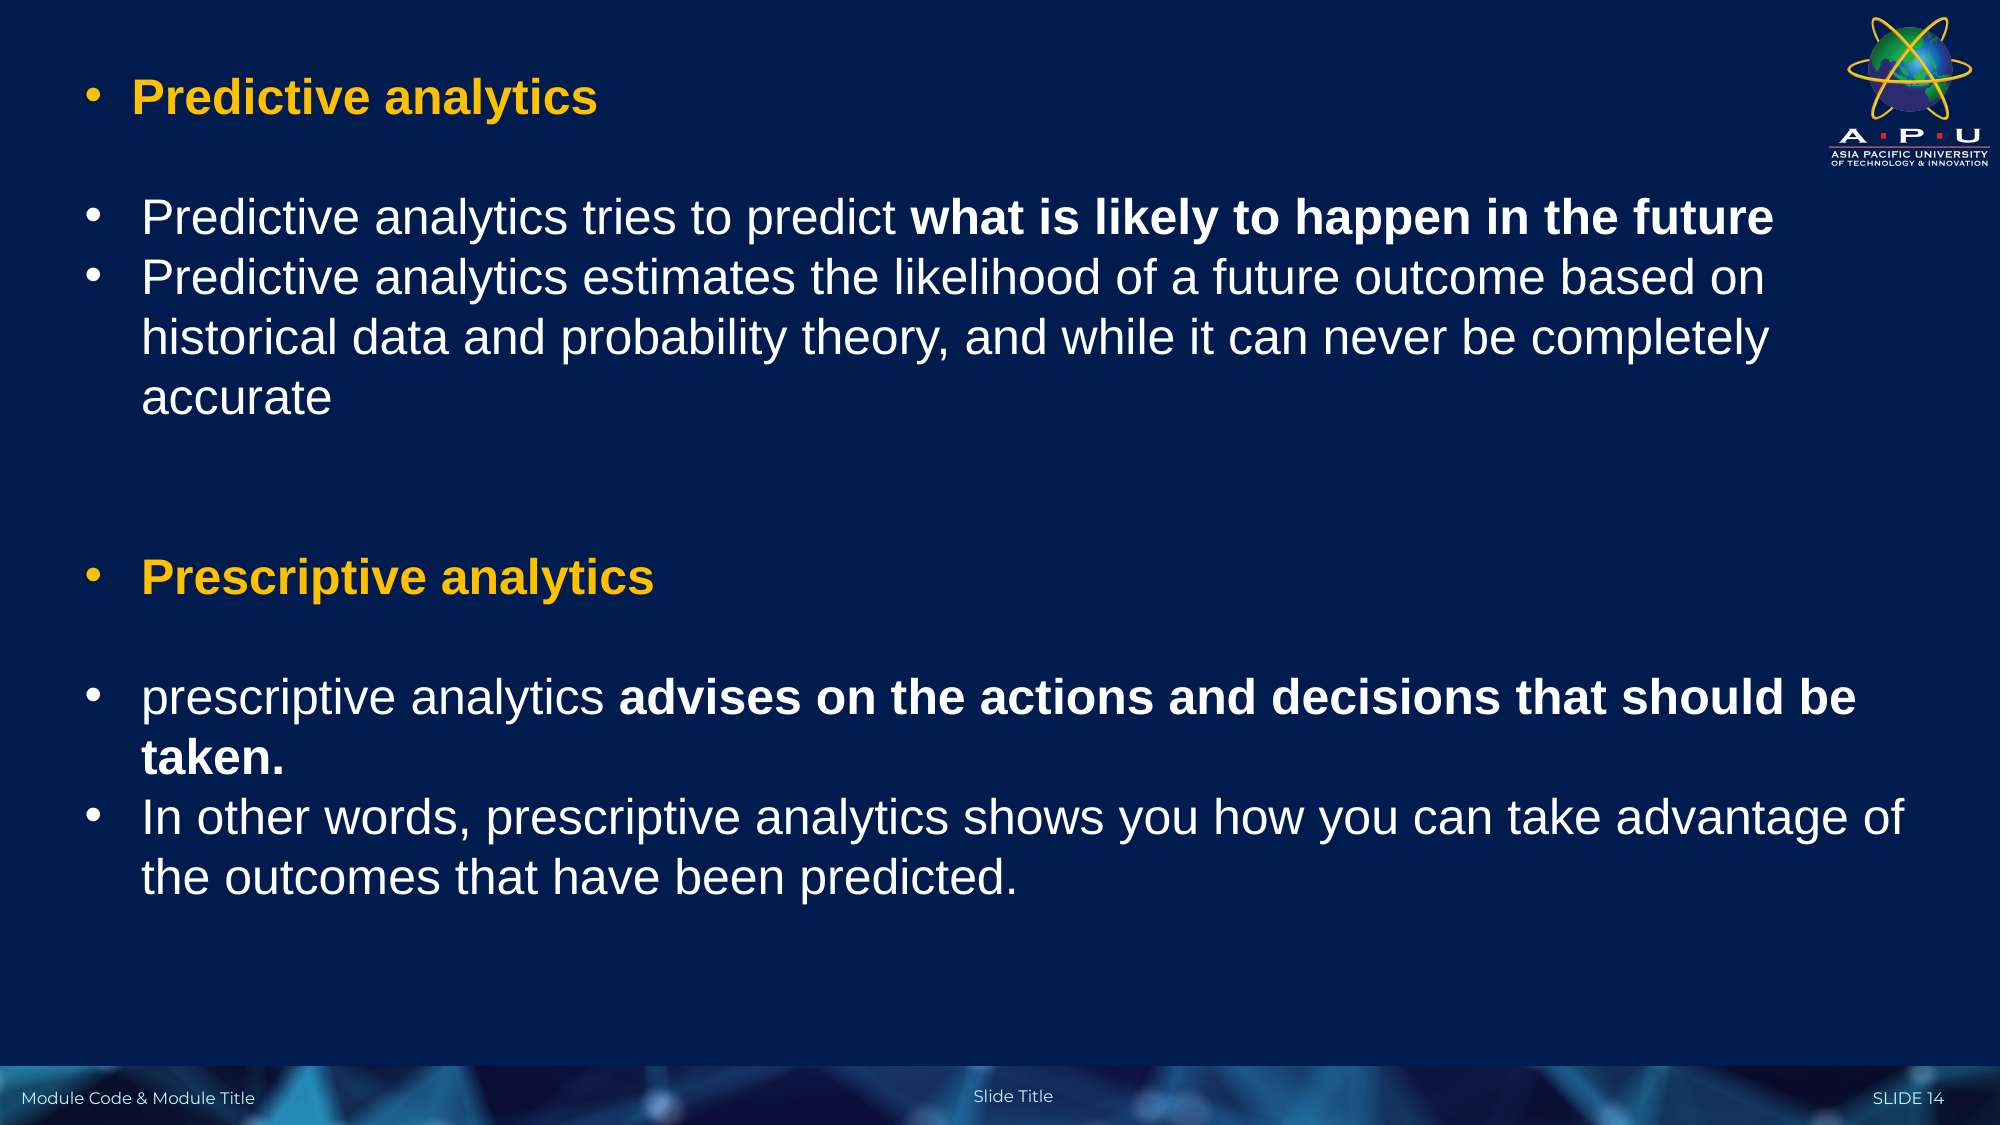

Predictive analytics

Predictive analytics tries to predict what is likely to happen in the future
Predictive analytics estimates the likelihood of a future outcome based on historical data and probability theory, and while it can never be completely accurate

Prescriptive analytics

prescriptive analytics advises on the actions and decisions that should be taken.
In other words, prescriptive analytics shows you how you can take advantage of the outcomes that have been predicted.